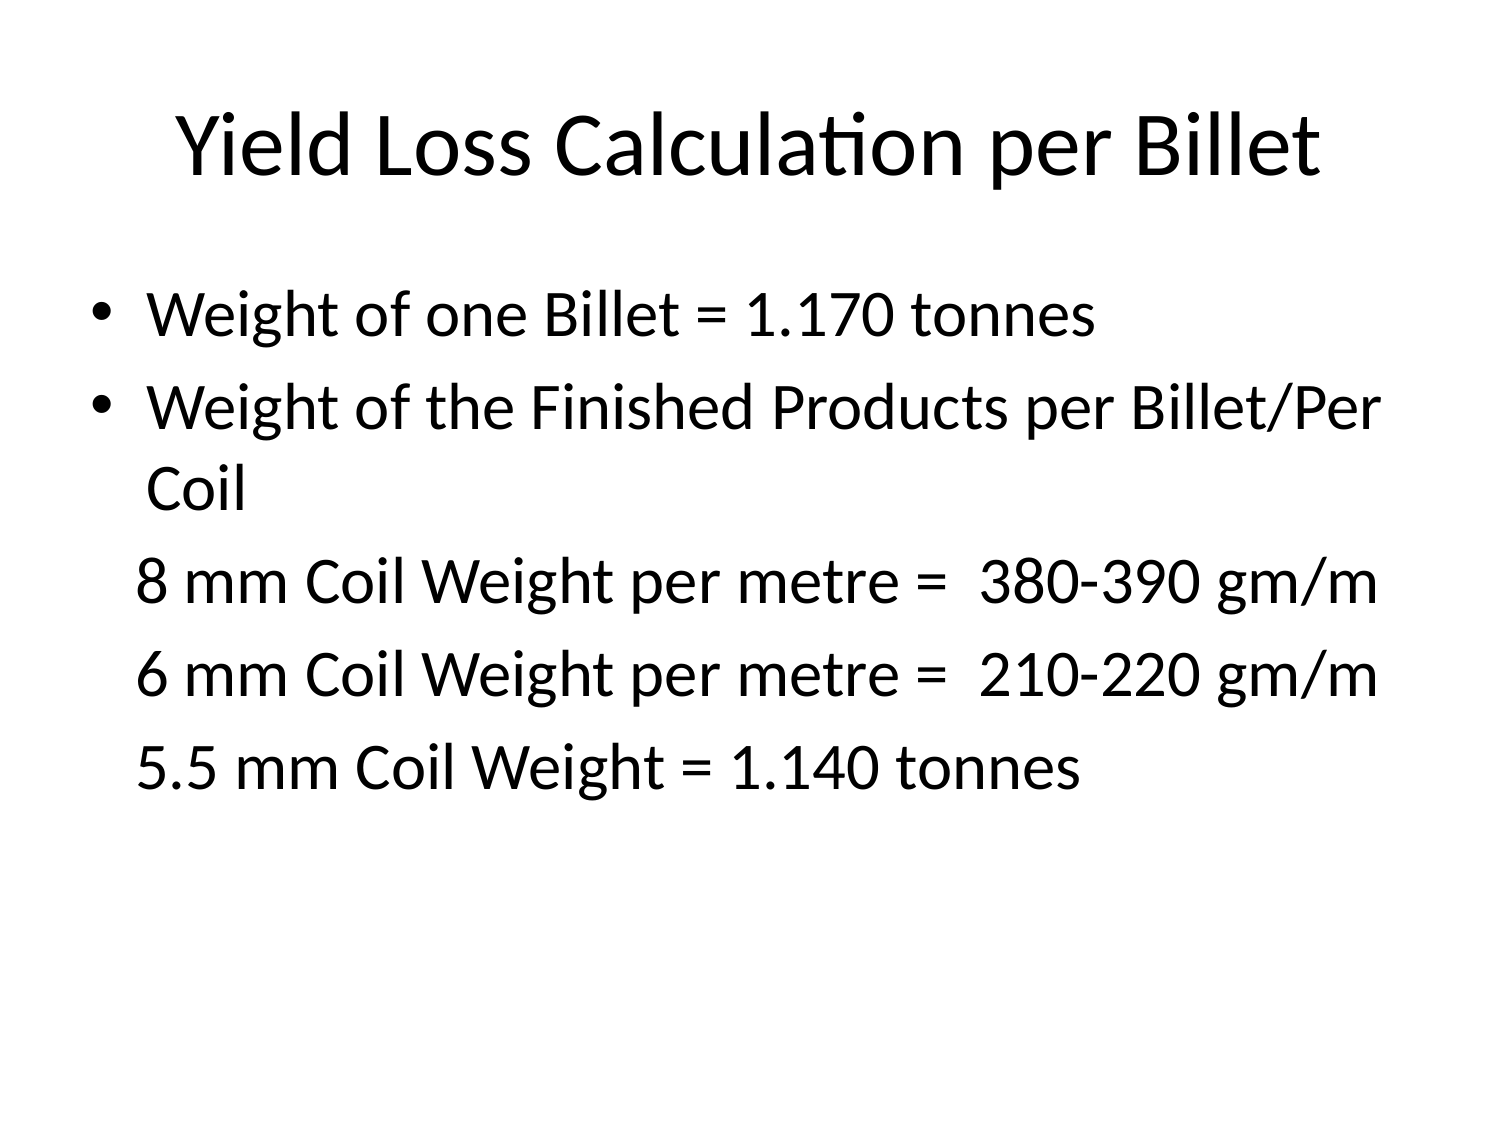

# Yield Loss Calculation per Billet
Weight of one Billet = 1.170 tonnes
Weight of the Finished Products per Billet/Per Coil
   8 mm Coil Weight per metre =  380-390 gm/m
   6 mm Coil Weight per metre =  210-220 gm/m
   5.5 mm Coil Weight = 1.140 tonnes